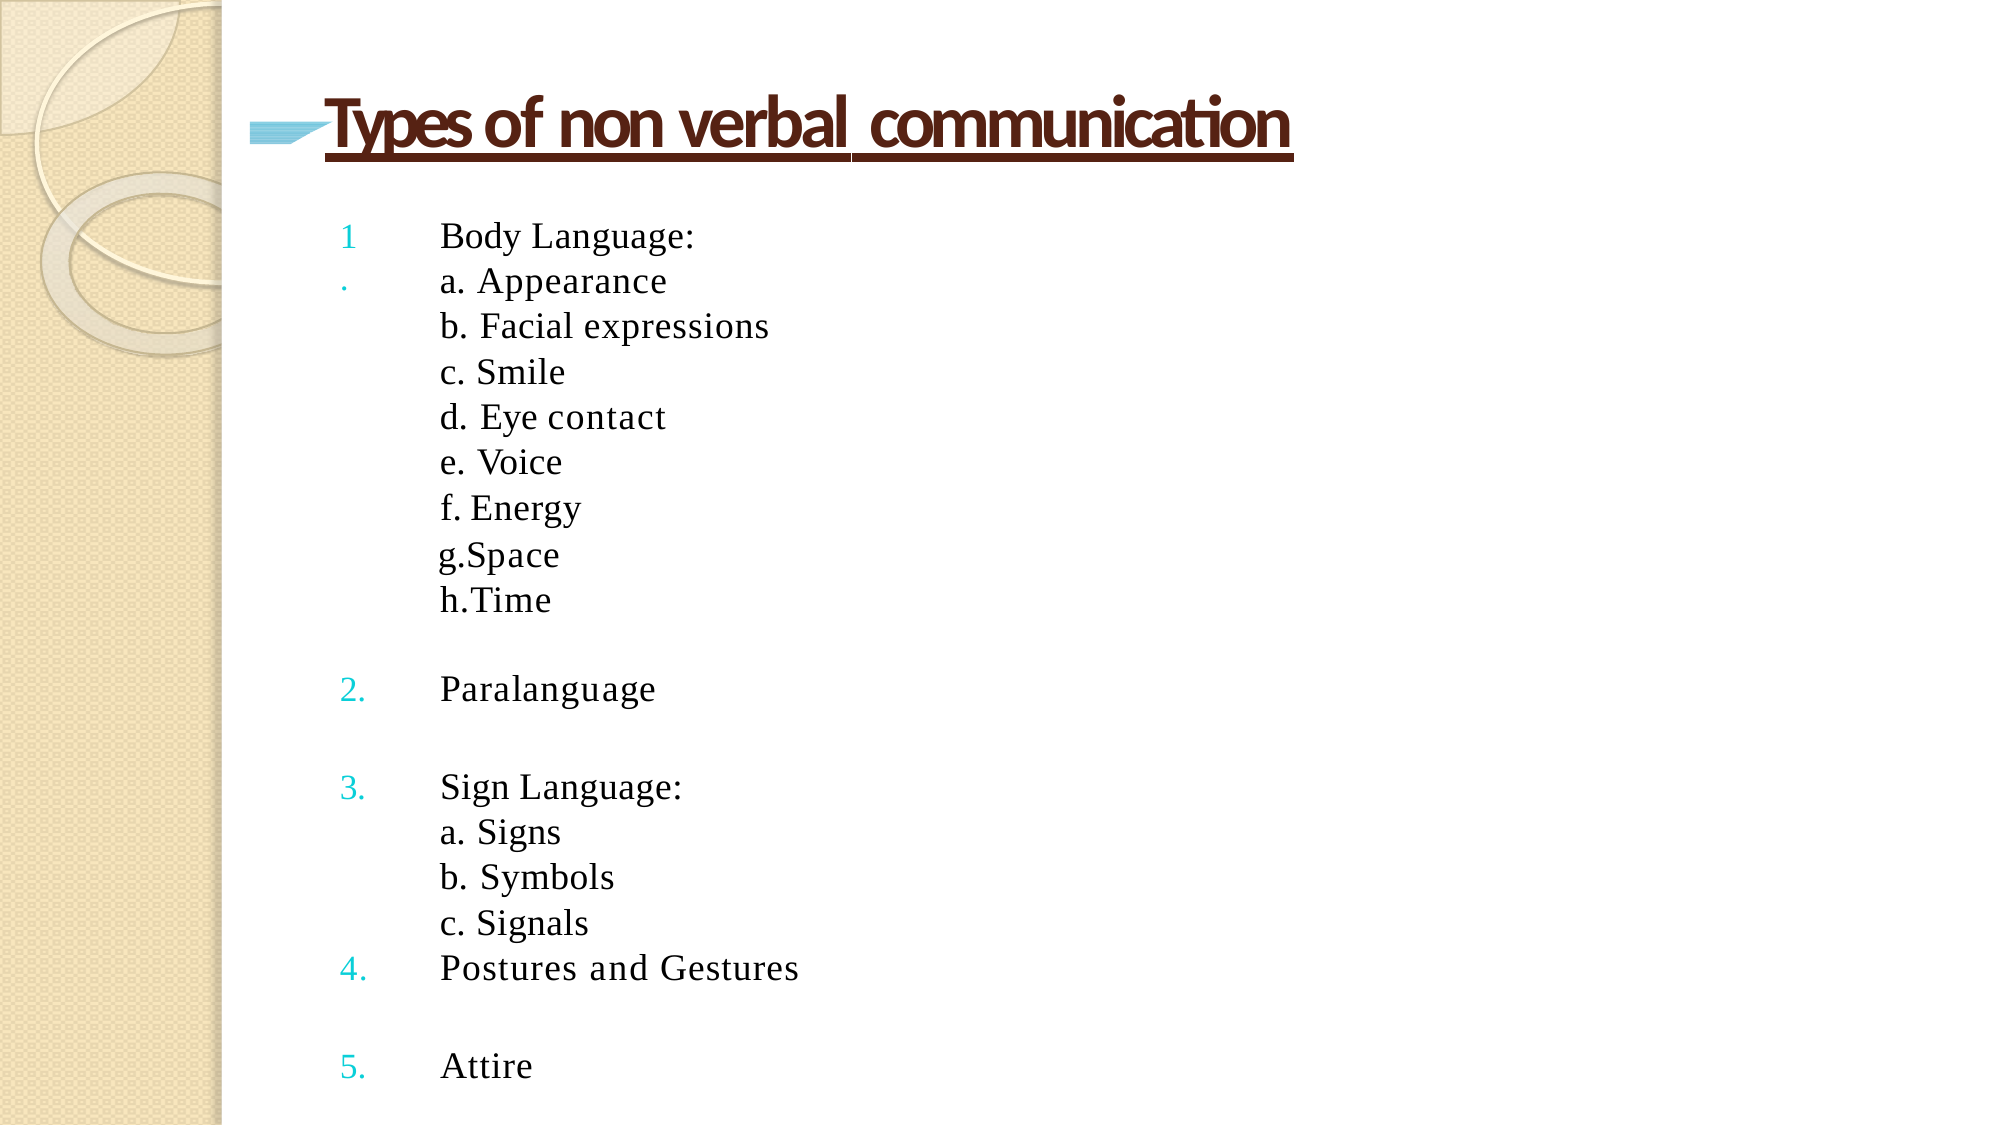

# Types of non verbal communication

Body Language:
Appearance
Facial expressions
Smile
Eye contact
Voice
Energy
Space  h.Time
1.
Paralanguage
2.
Sign Language:
Signs
Symbols
Signals
Postures and Gestures
3.
4.
Attire
5.